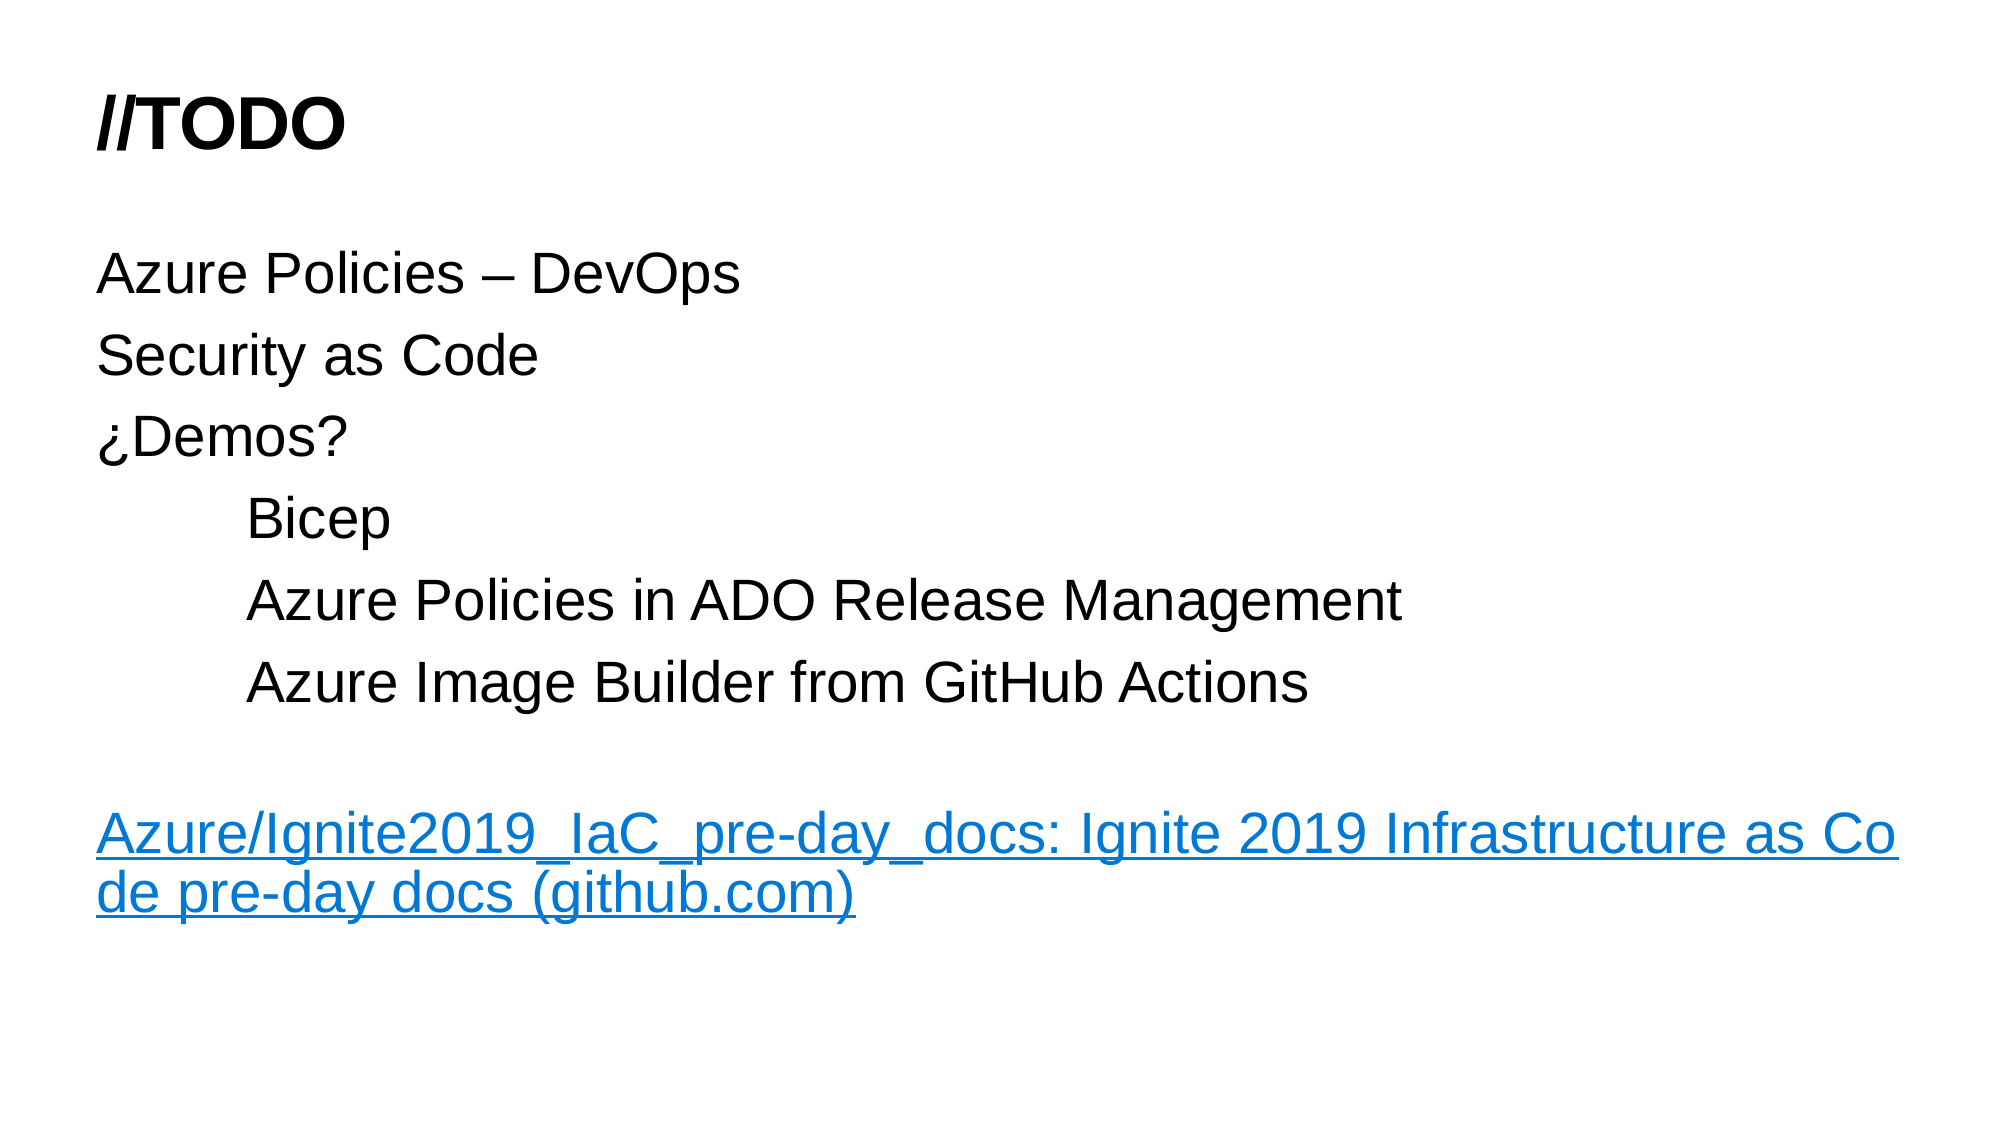

# //TODO
Azure Policies – DevOps
Security as Code
¿Demos?
	Bicep
	Azure Policies in ADO Release Management
	Azure Image Builder from GitHub Actions
	Azure/Ignite2019_IaC_pre-day_docs: Ignite 2019 Infrastructure as Code pre-day docs (github.com)